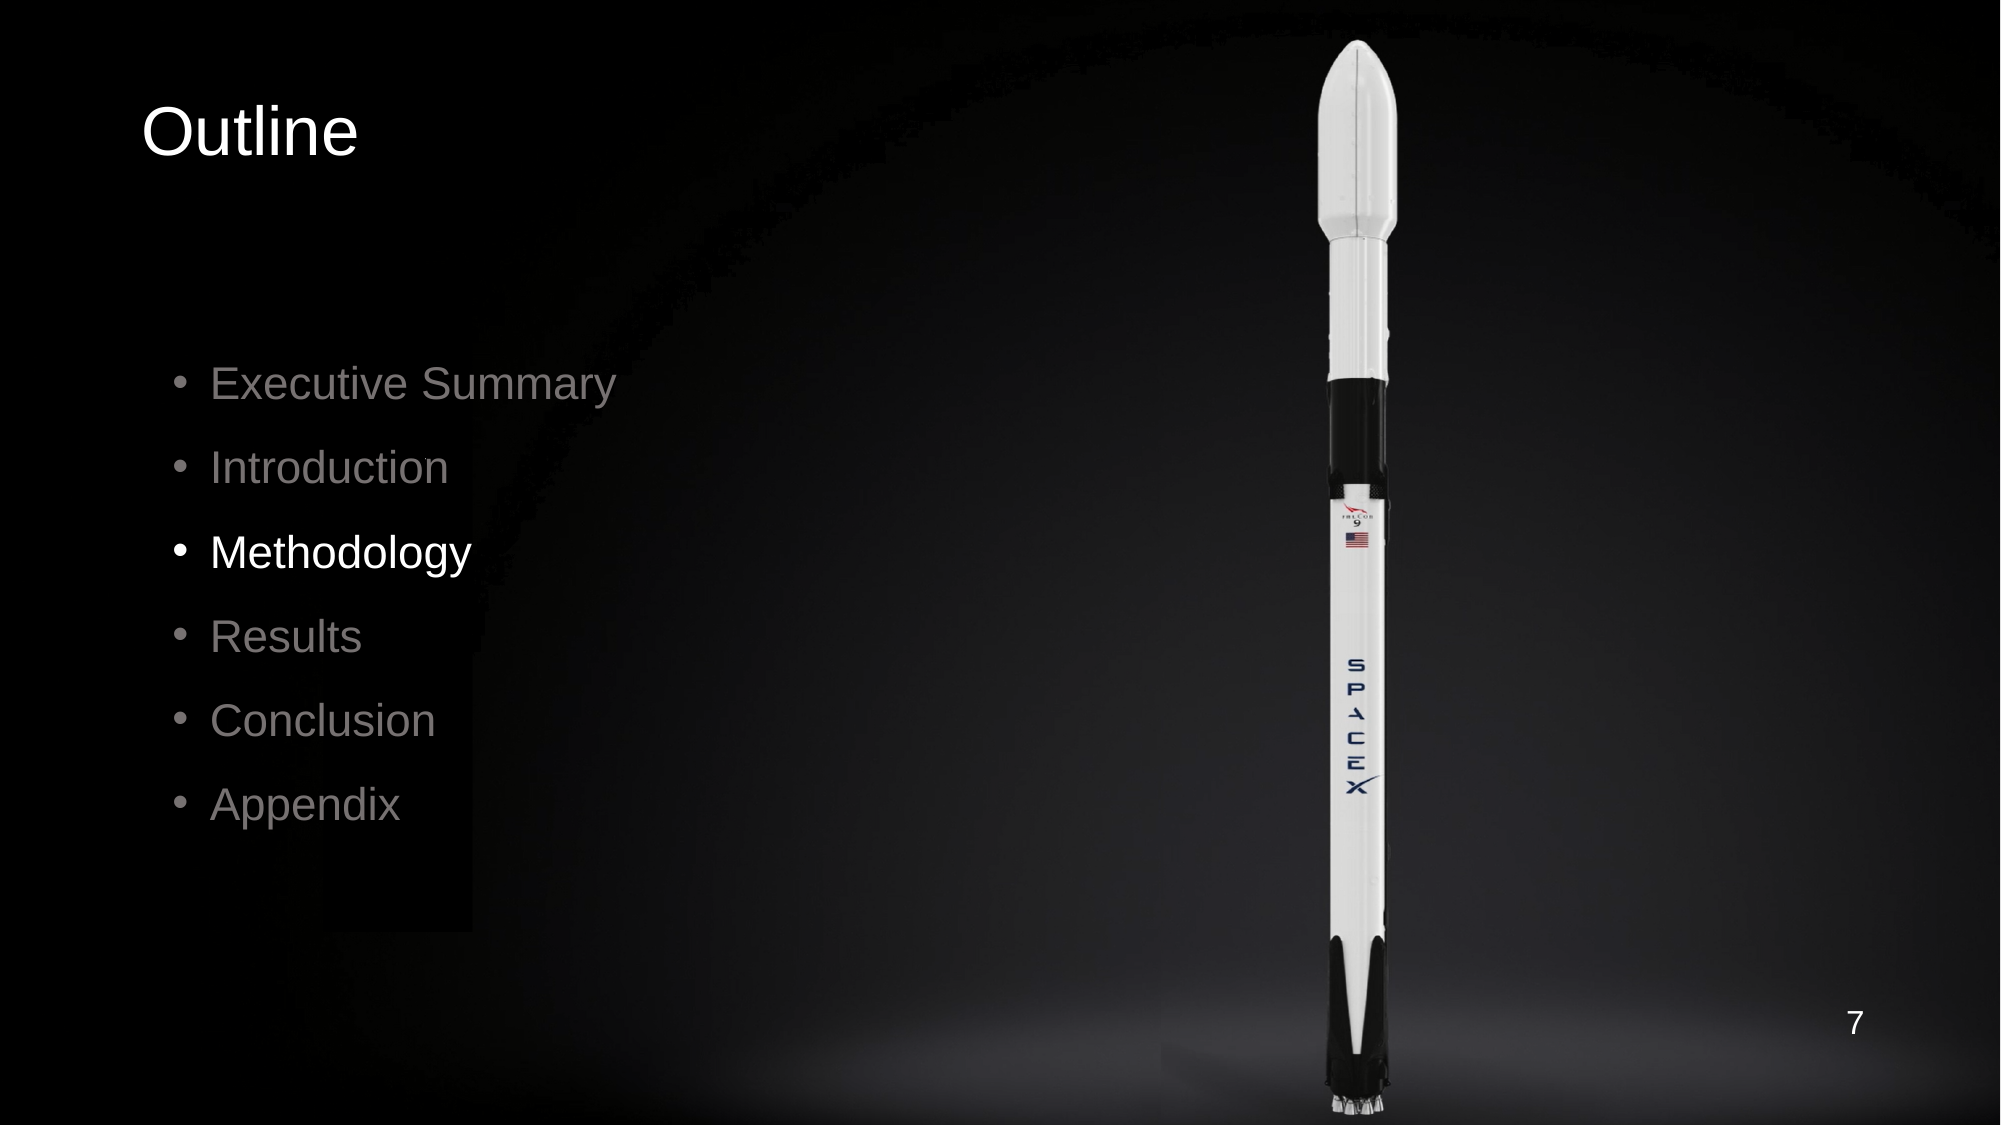

Outline
Executive Summary
Introduction
Methodology
Results
Conclusion
Appendix
7